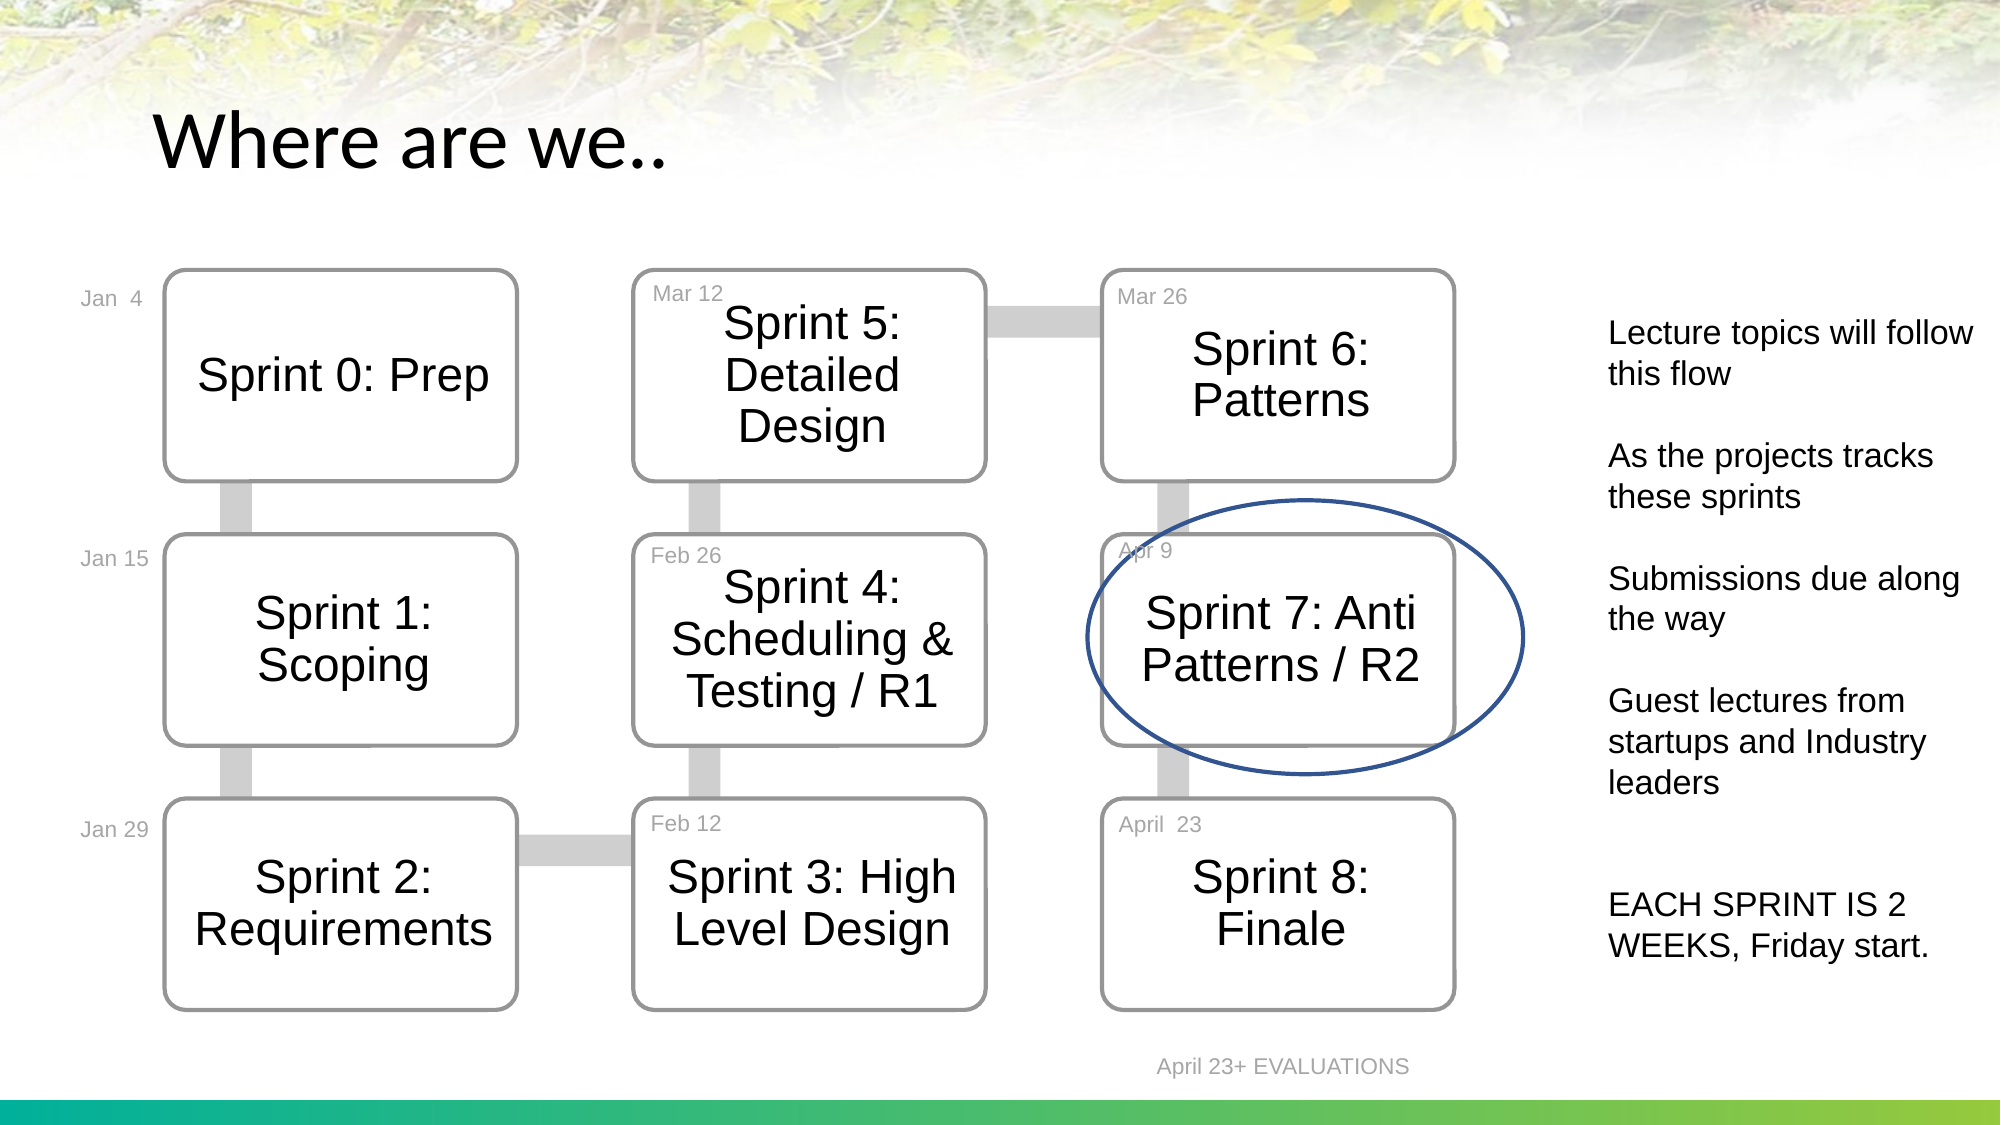

# Where are we..
Sprint 0: Prep
Sprint 1: Scoping
Sprint 2: Requirements
Sprint 3: High Level Design
Sprint 4: Scheduling & Testing / R1
Sprint 5: Detailed Design
Sprint 6: Patterns
Sprint 7: Anti Patterns / R2
Sprint 8: Finale
Mar 12
Mar 26
Jan  4
Lecture topics will follow this flow

As the projects tracks these sprints

Submissions due along the way

Guest lectures from startups and Industry leaders

EACH SPRINT IS 2 WEEKS, Friday start.

Apr 9
Feb 26
Jan 15
Feb 12
April  23
Jan 29
April 23+ EVALUATIONS